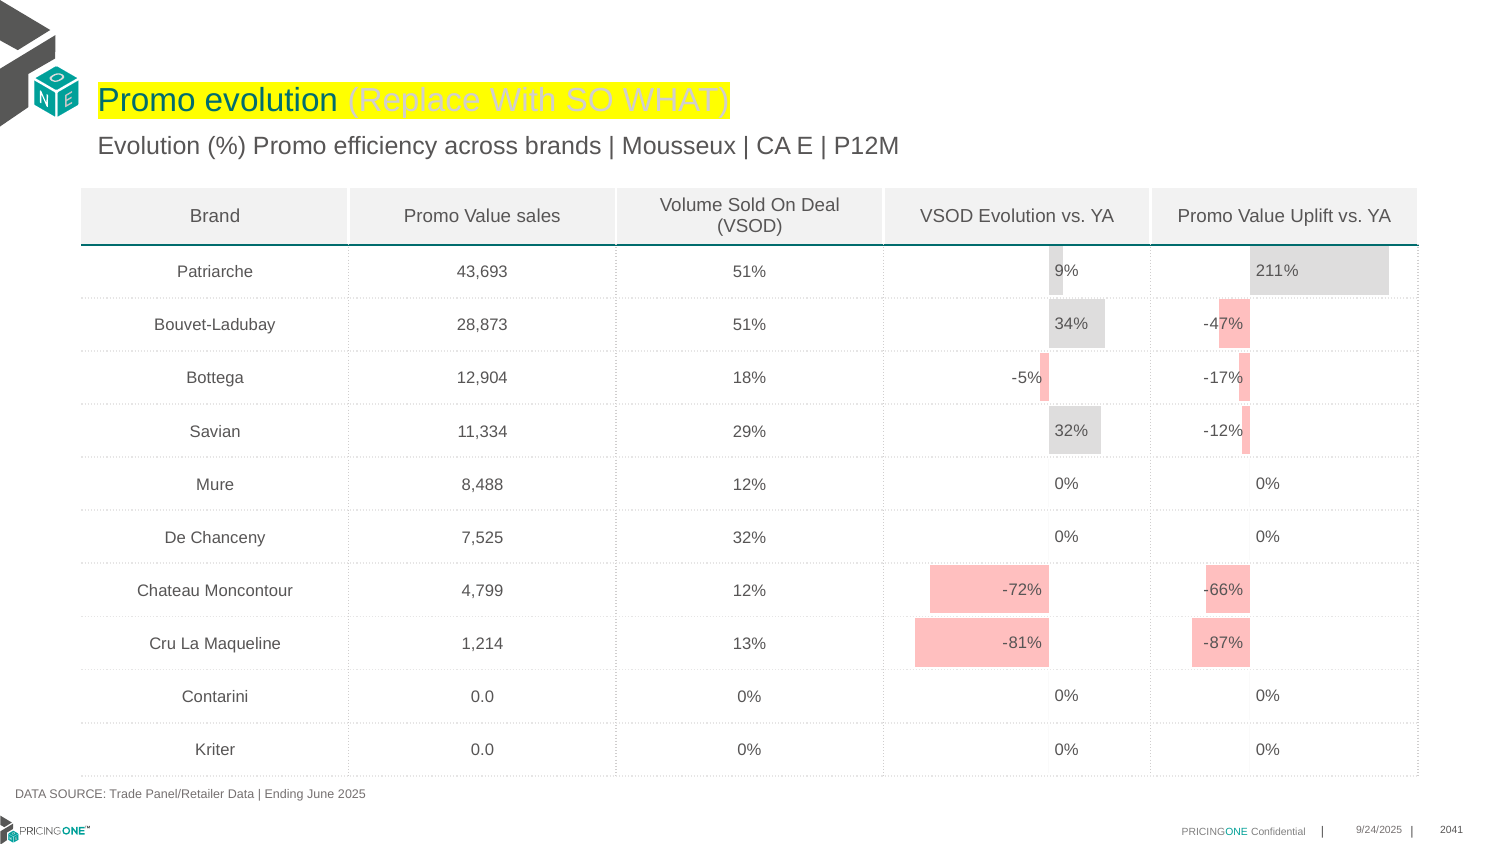

# Promo evolution (Replace With SO WHAT)
Evolution (%) Promo efficiency across brands | Mousseux | CA E | P12M
| Brand | Promo Value sales | Volume Sold On Deal (VSOD) | VSOD Evolution vs. YA | Promo Value Uplift vs. YA |
| --- | --- | --- | --- | --- |
| Patriarche | 43,693 | 51% |  |  |
| Bouvet-Ladubay | 28,873 | 51% |  |  |
| Bottega | 12,904 | 18% |  |  |
| Savian | 11,334 | 29% |  |  |
| Mure | 8,488 | 12% |  |  |
| De Chanceny | 7,525 | 32% |  |  |
| Chateau Moncontour | 4,799 | 12% |  |  |
| Cru La Maqueline | 1,214 | 13% |  |  |
| Contarini | 0.0 | 0% |  |  |
| Kriter | 0.0 | 0% |  |  |

### Chart

| Category | VSOD Evaluation vs YA |
|---|---|
| Patriarche | 0.08499999999999996 |
| Bouvet-Ladubay | 0.3420000000000001 |
| Bottega | -0.05300000000000005 |
| Savian | 0.31800000000000006 |
| Mure | 0.0 |
| De Chanceny | 0.0 |
| Chateau Moncontour | -0.721 |
| Cru La Maqueline | -0.812 |
| Contarini | 0.0 |
| Kriter | 0.0 |

### Chart

| Category | Promo Value Uplift vs YA |
|---|---|
| Patriarche | 2.1076357733990276 |
| Bouvet-Ladubay | -0.46820797774568634 |
| Bottega | -0.17234097685255245 |
| Savian | -0.12487443342867255 |
| Mure | 0.0 |
| De Chanceny | 0.0 |
| Chateau Moncontour | -0.658209028327208 |
| Cru La Maqueline | -0.8708697595027662 |
| Contarini | 0.0 |
| Kriter | 0.0 |
DATA SOURCE: Trade Panel/Retailer Data | Ending June 2025

9/24/2025
2041